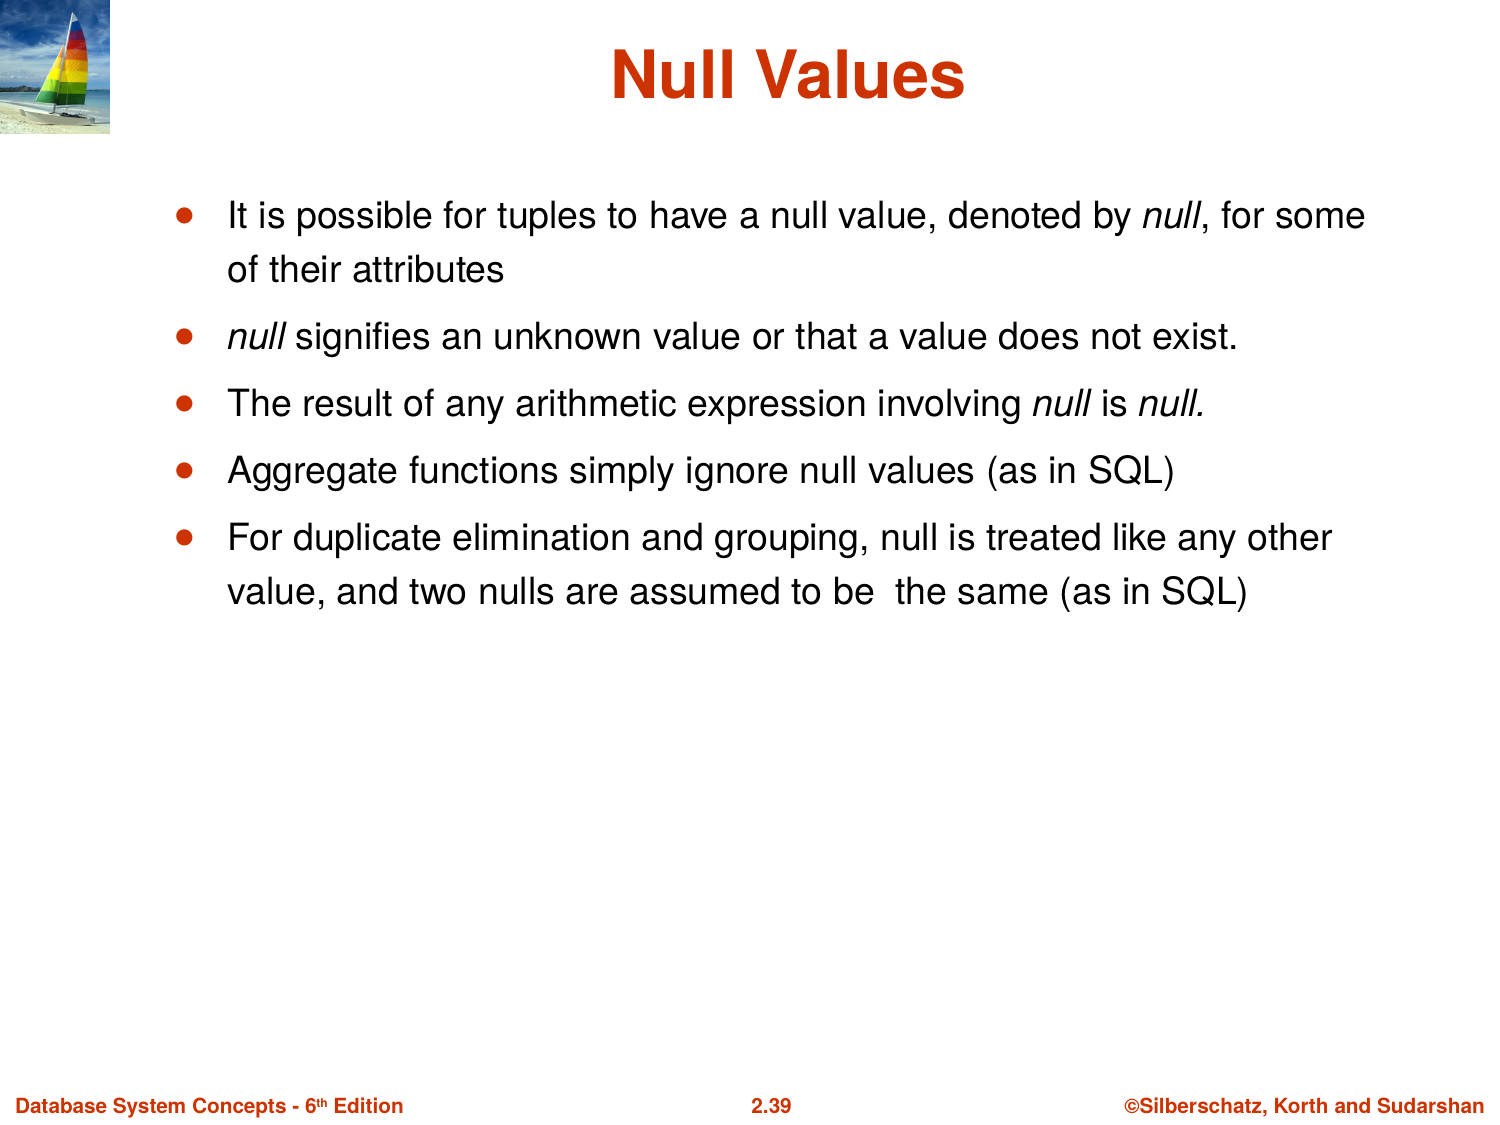

# Null Values
It is possible for tuples to have a null value, denoted by null, for some of their attributes
null signifies an unknown value or that a value does not exist.
The result of any arithmetic expression involving null is null.
Aggregate functions simply ignore null values (as in SQL)
For duplicate elimination and grouping, null is treated like any other value, and two nulls are assumed to be  the same (as in SQL)